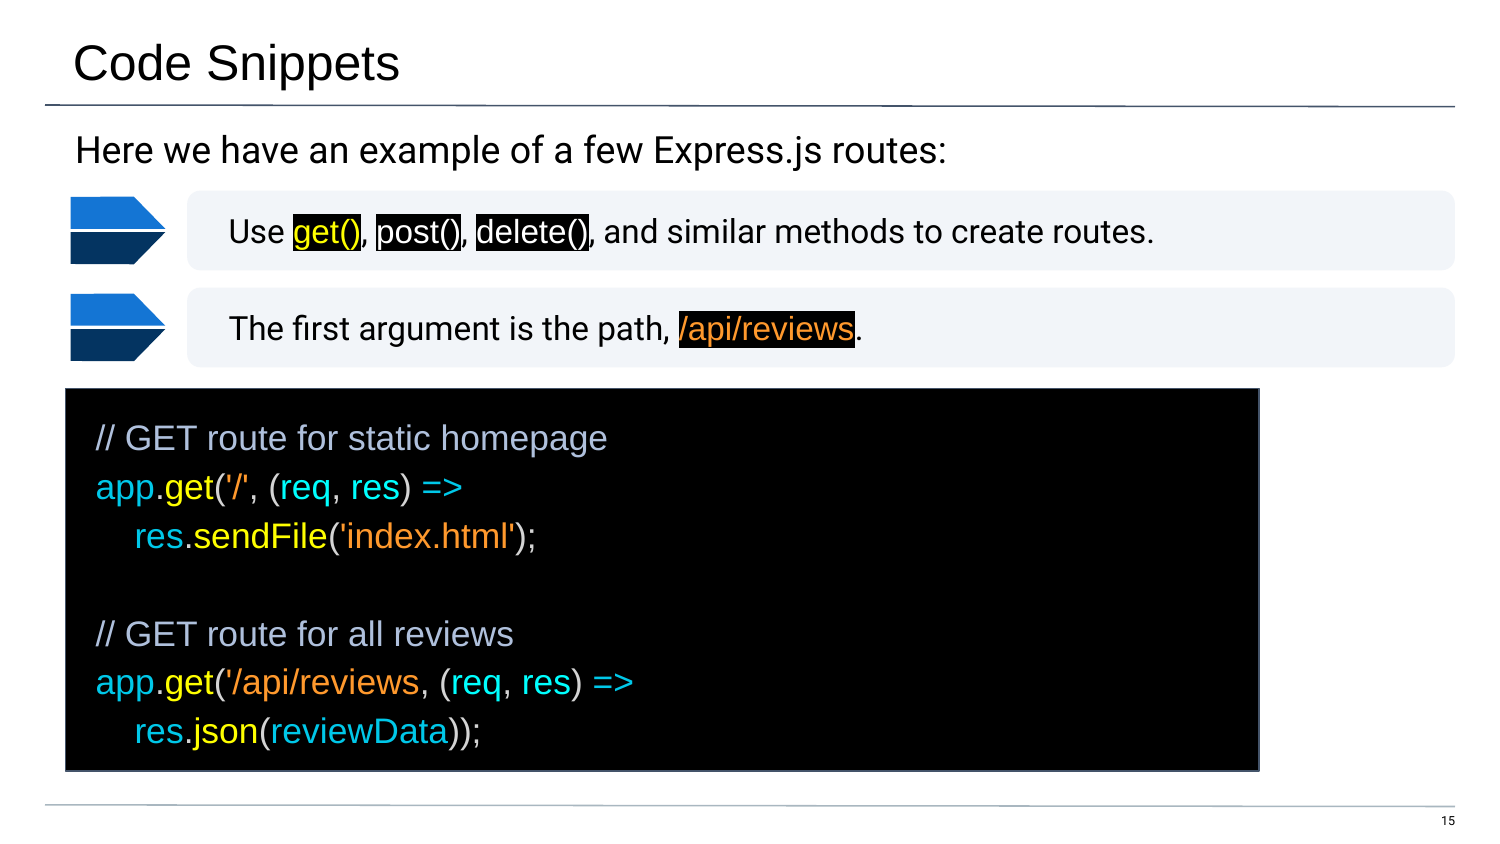

# Code Snippets

Here we have an example of a few Express.js routes:
Use get(), post(), delete(), and similar methods to create routes.

The first argument is the path, /api/reviews.

// GET route for static homepage
app.get('/', (req, res) =>
    res.sendFile('index.html');

// GET route for all reviews
app.get('/api/reviews, (req, res) =>
    res.json(reviewData));